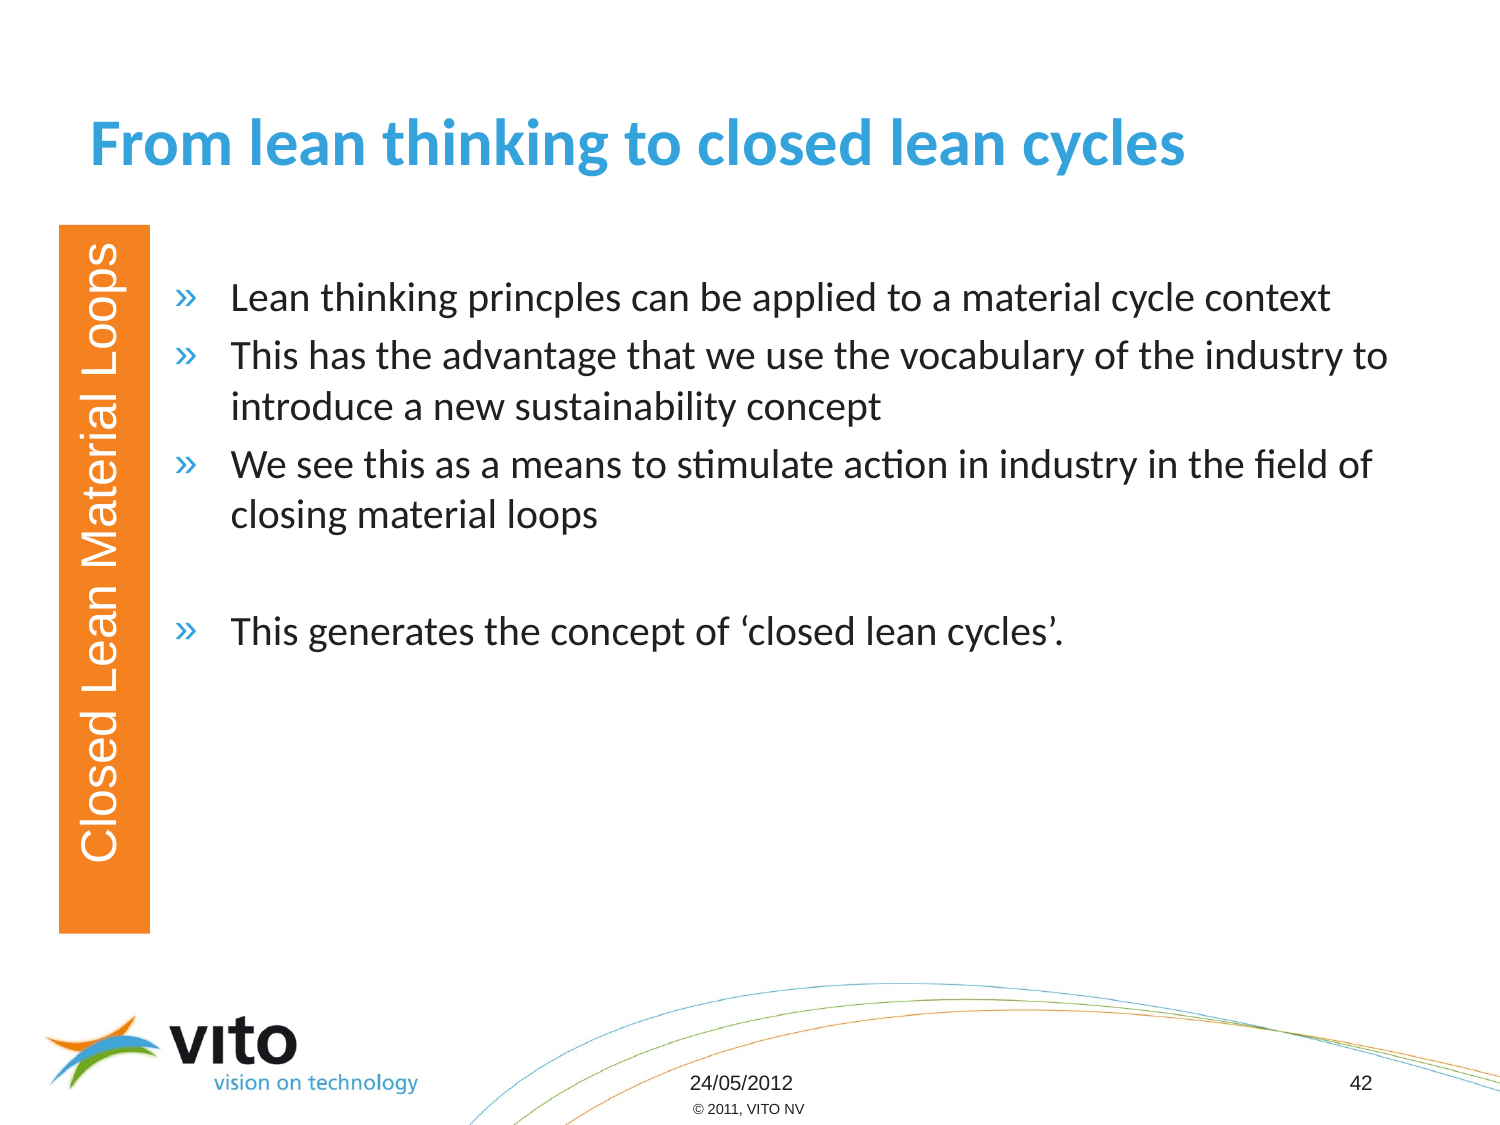

# From lean thinking to closed lean cycles
Closed Lean Material Loops
Lean thinking princples can be applied to a material cycle context
This has the advantage that we use the vocabulary of the industry to introduce a new sustainability concept
We see this as a means to stimulate action in industry in the field of closing material loops

This generates the concept of ‘closed lean cycles’.